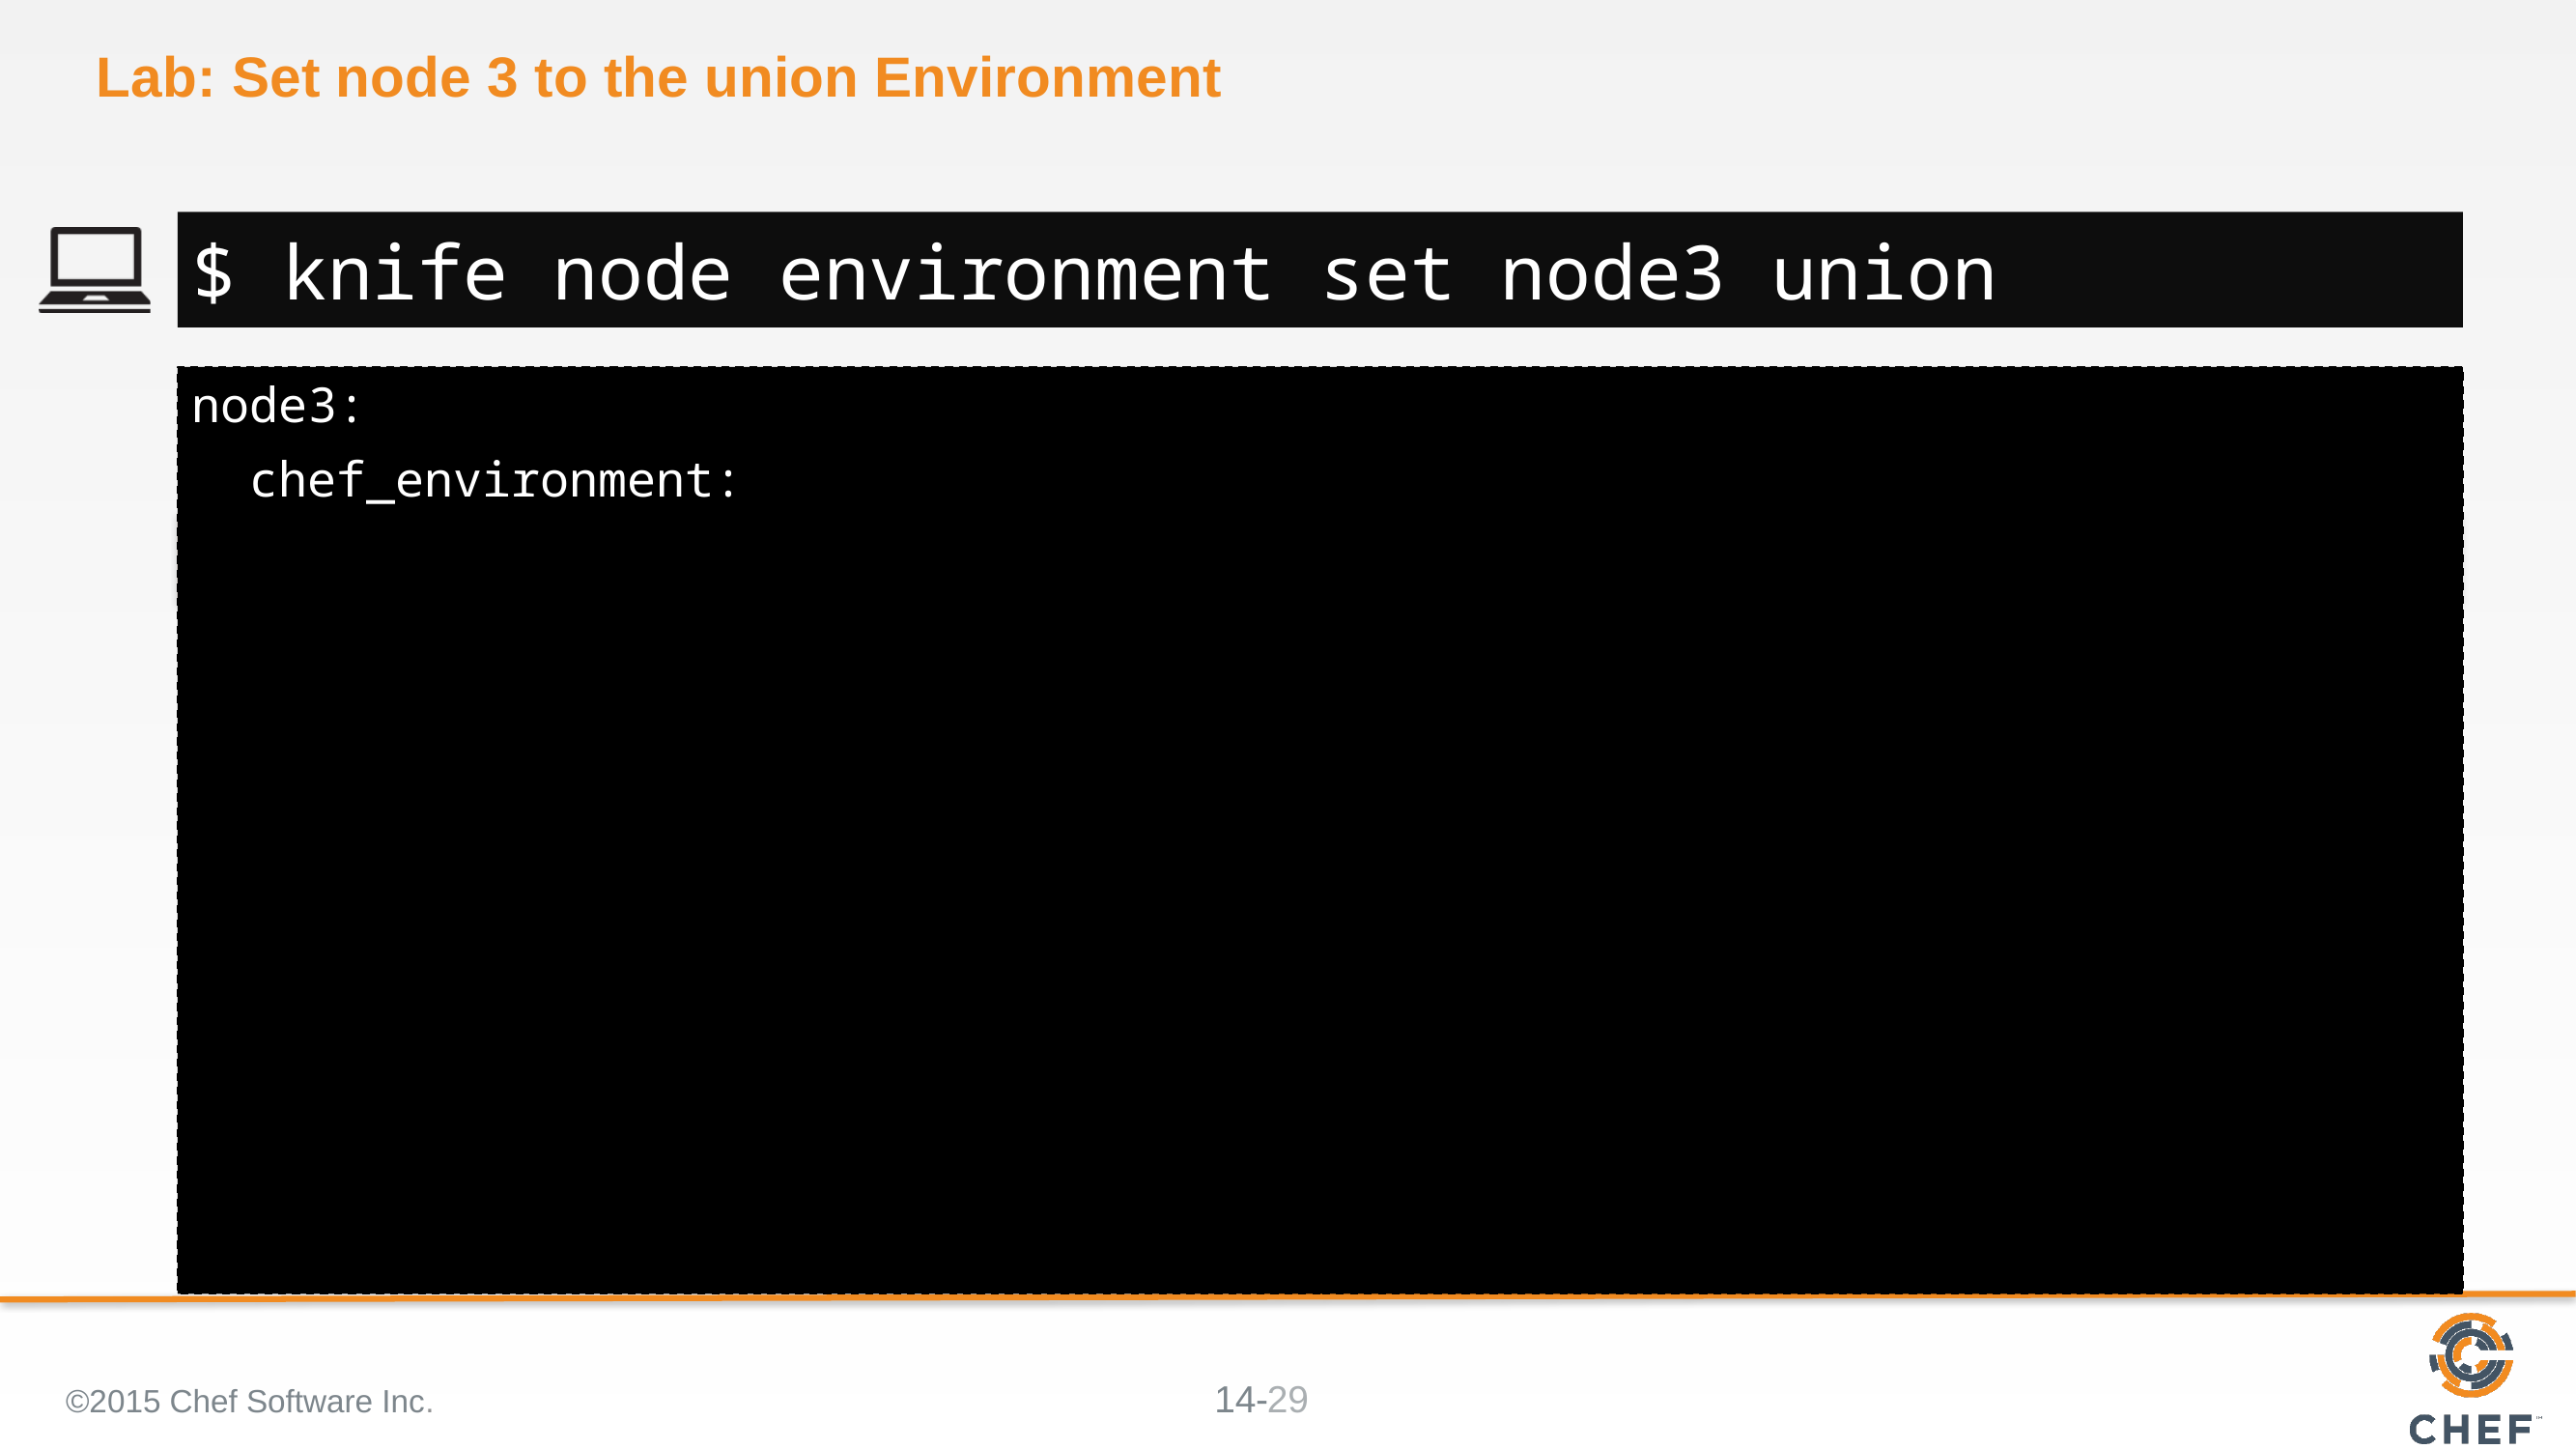

# Lab: Set node 3 to the union Environment
$ knife node environment set node3 union
node3:
  chef_environment:
©2015 Chef Software Inc.
29